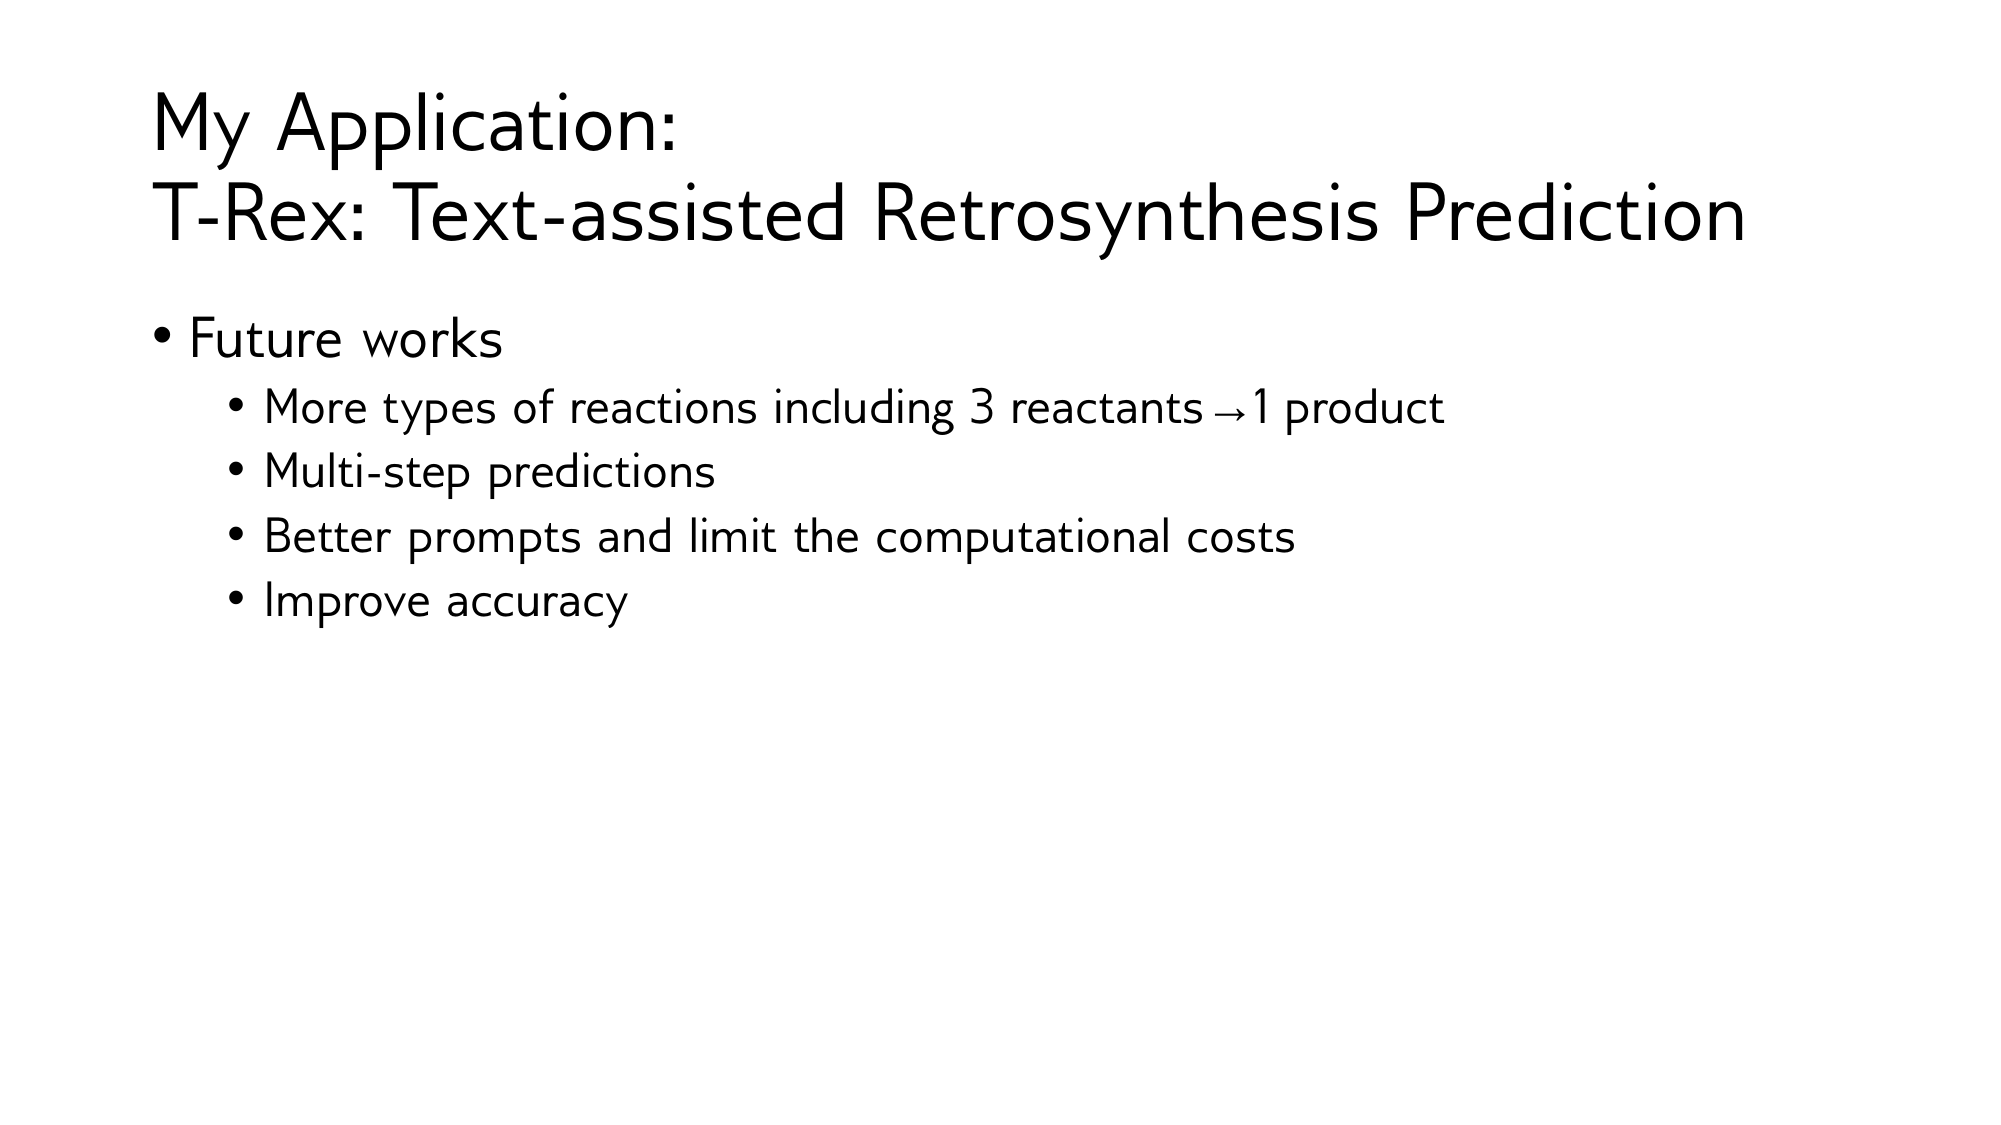

# My Application: T-Rex: Text-assisted Retrosynthesis Prediction
Future works
More types of reactions including 3 reactants→1 product
Multi-step predictions
Better prompts and limit the computational costs
Improve accuracy